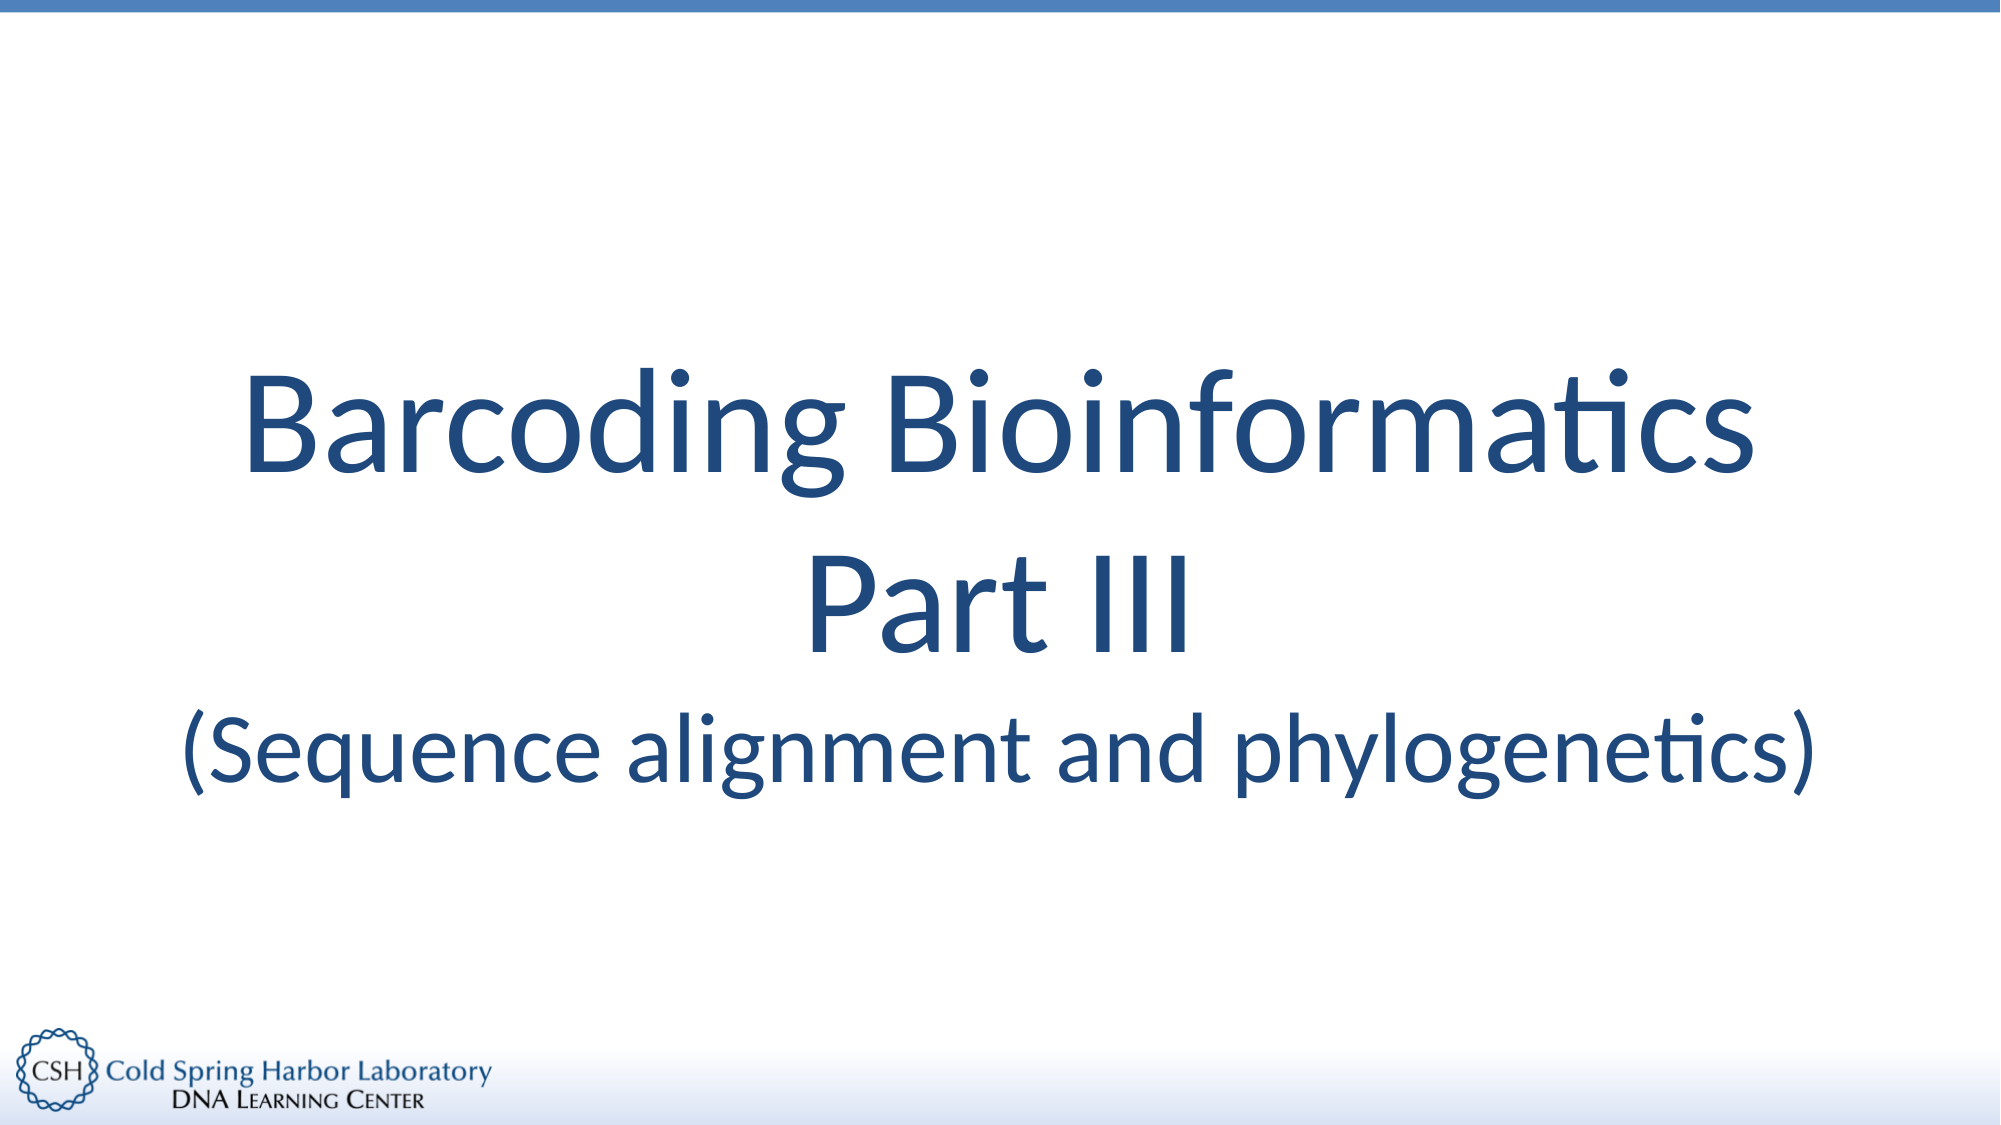

# Barcoding Bioinformatics Part III (Sequence alignment and phylogenetics)